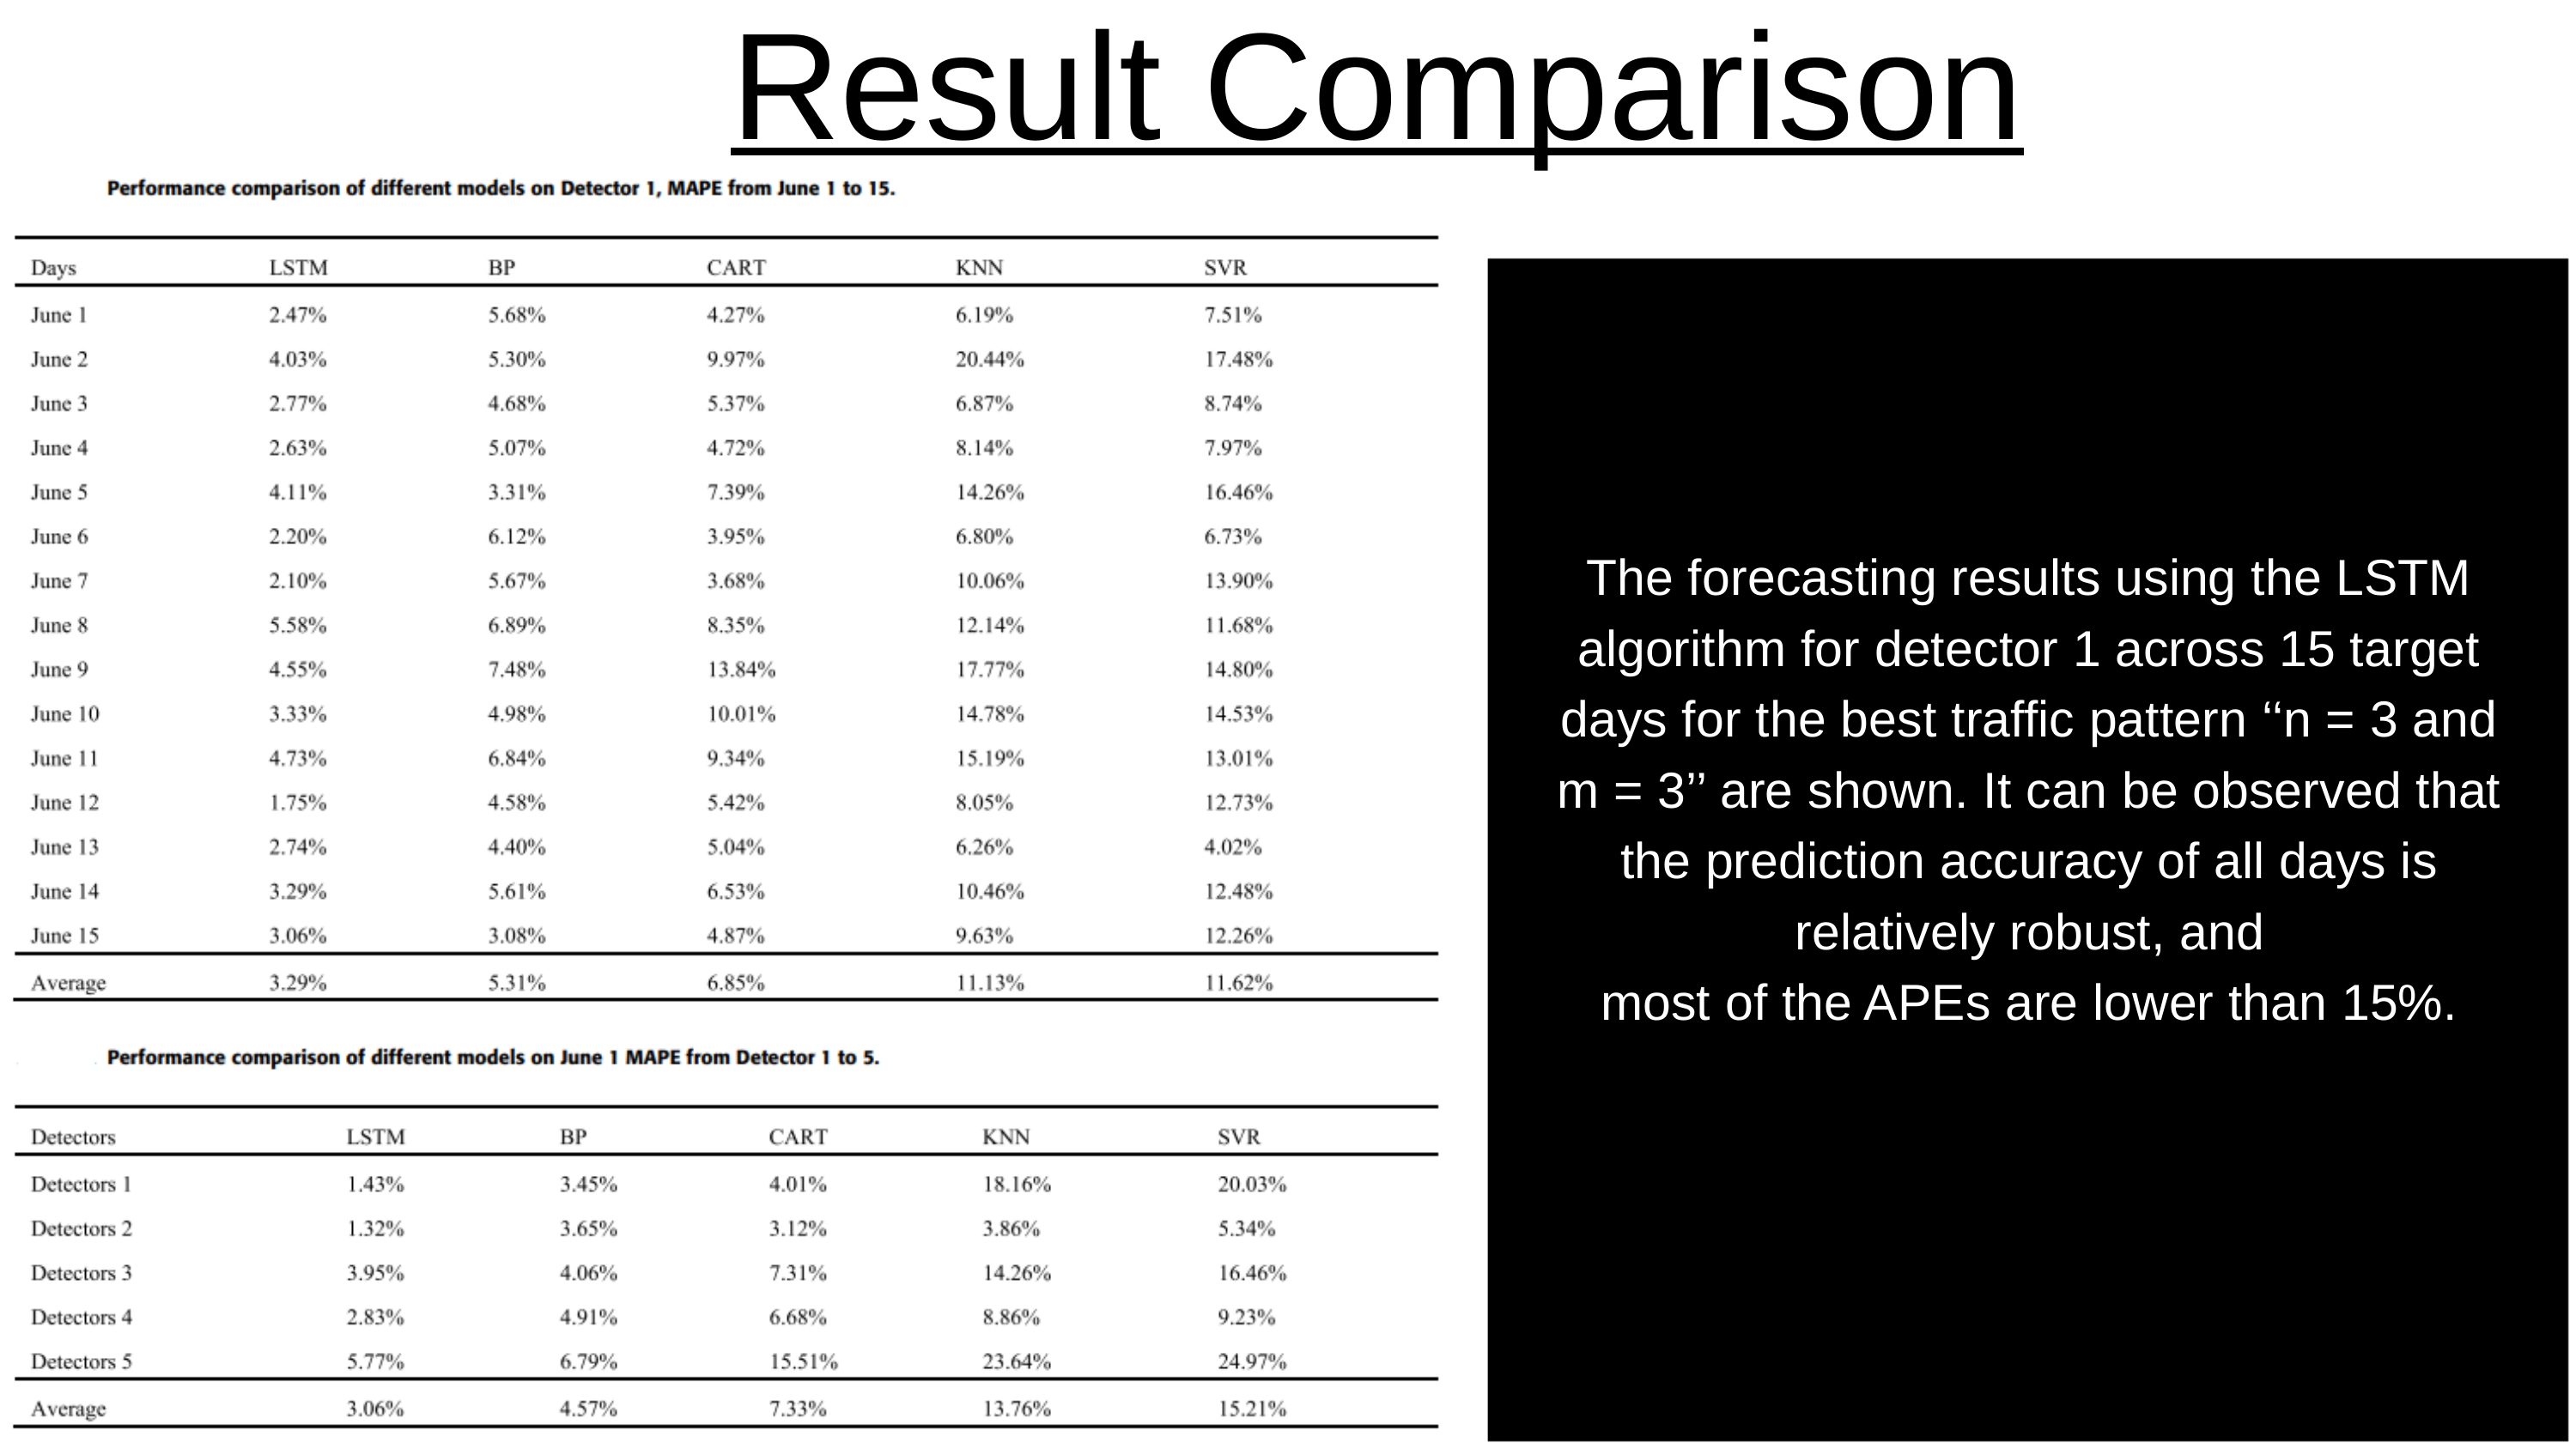

Result Comparison

The forecasting results using the LSTM algorithm for detector 1 across 15 target days for the best traffic pattern ‘‘n = 3 and m = 3’’ are shown. It can be observed that
the prediction accuracy of all days is relatively robust, and
most of the APEs are lower than 15%.